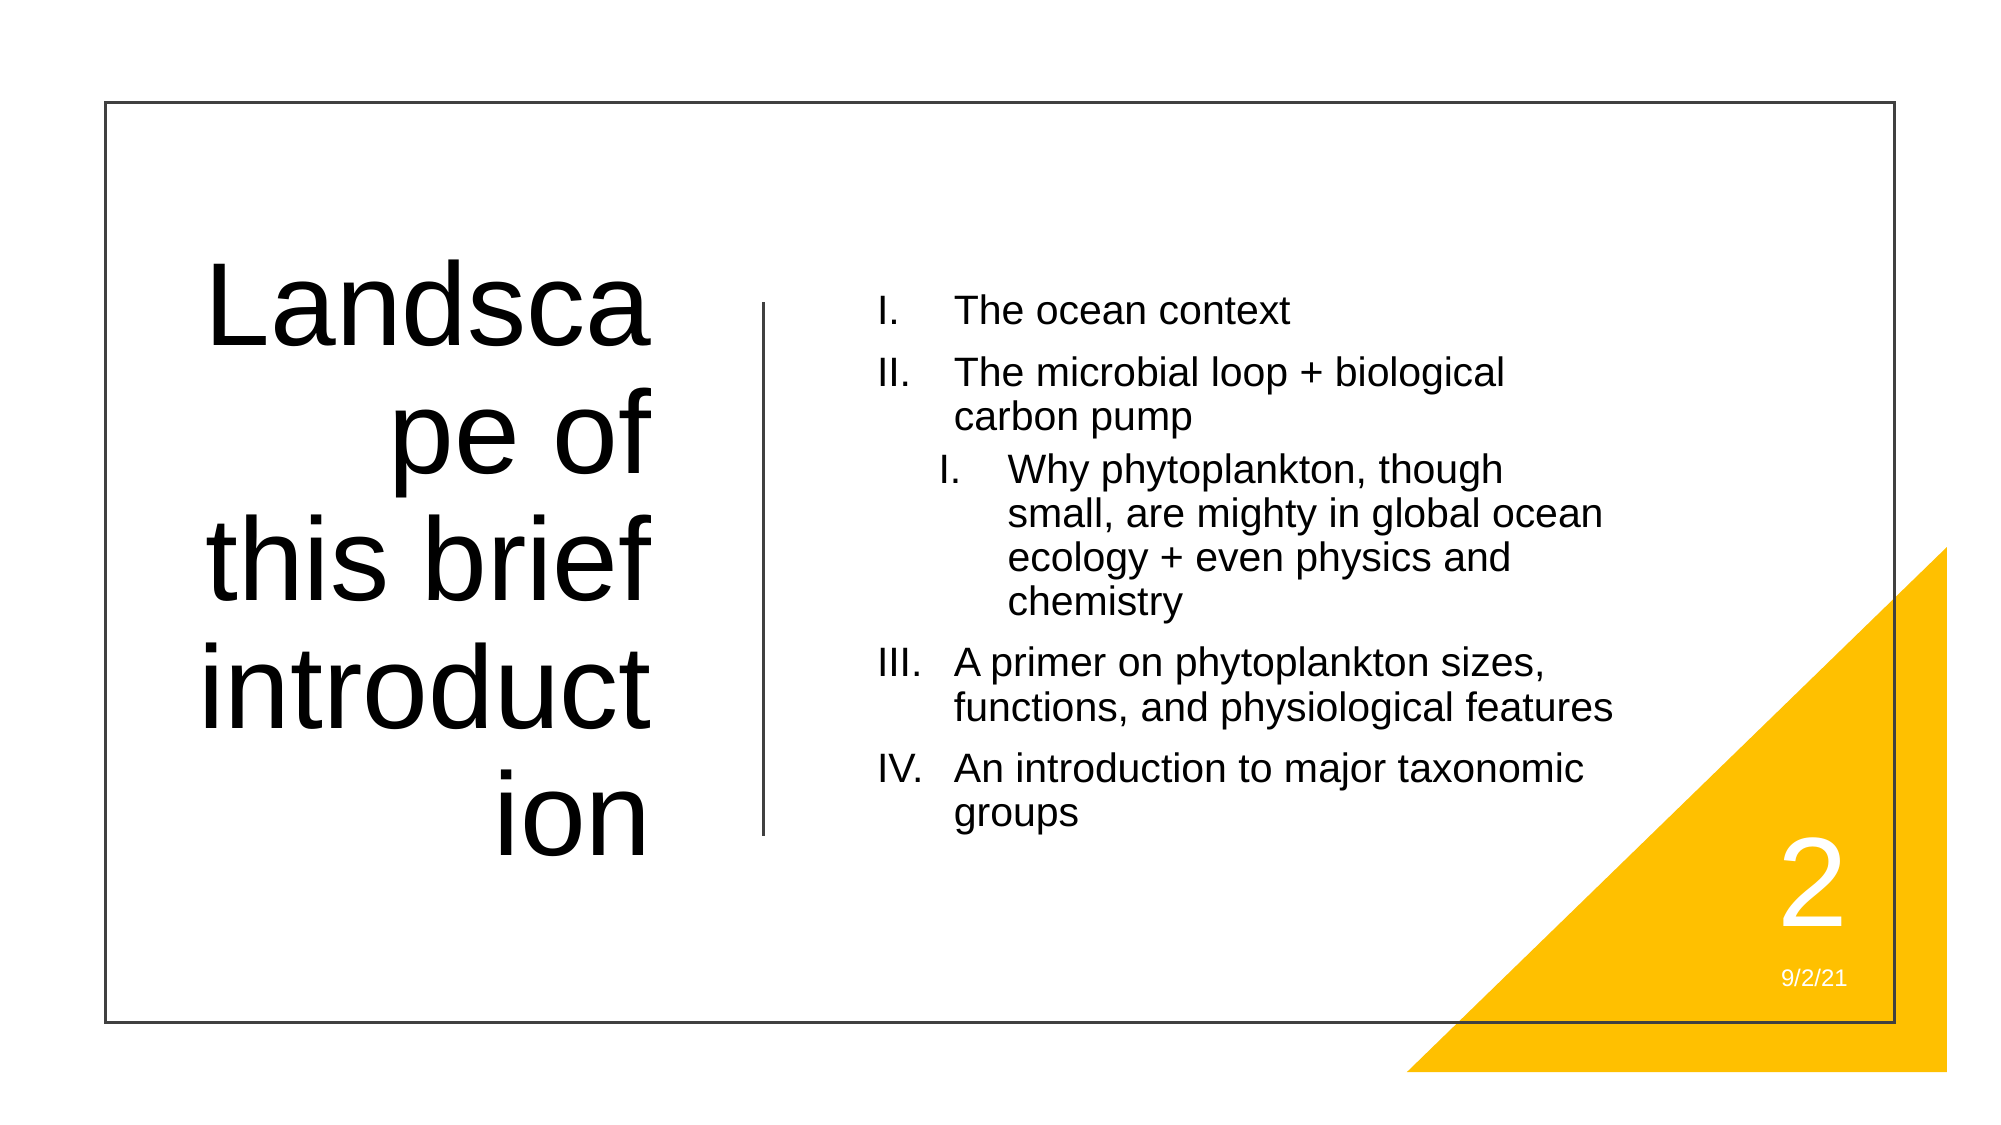

# Landscape of this brief introduction
The ocean context
The microbial loop + biological carbon pump
Why phytoplankton, though small, are mighty in global ocean ecology + even physics and chemistry
A primer on phytoplankton sizes, functions, and physiological features
An introduction to major taxonomic groups

2
9/2/21